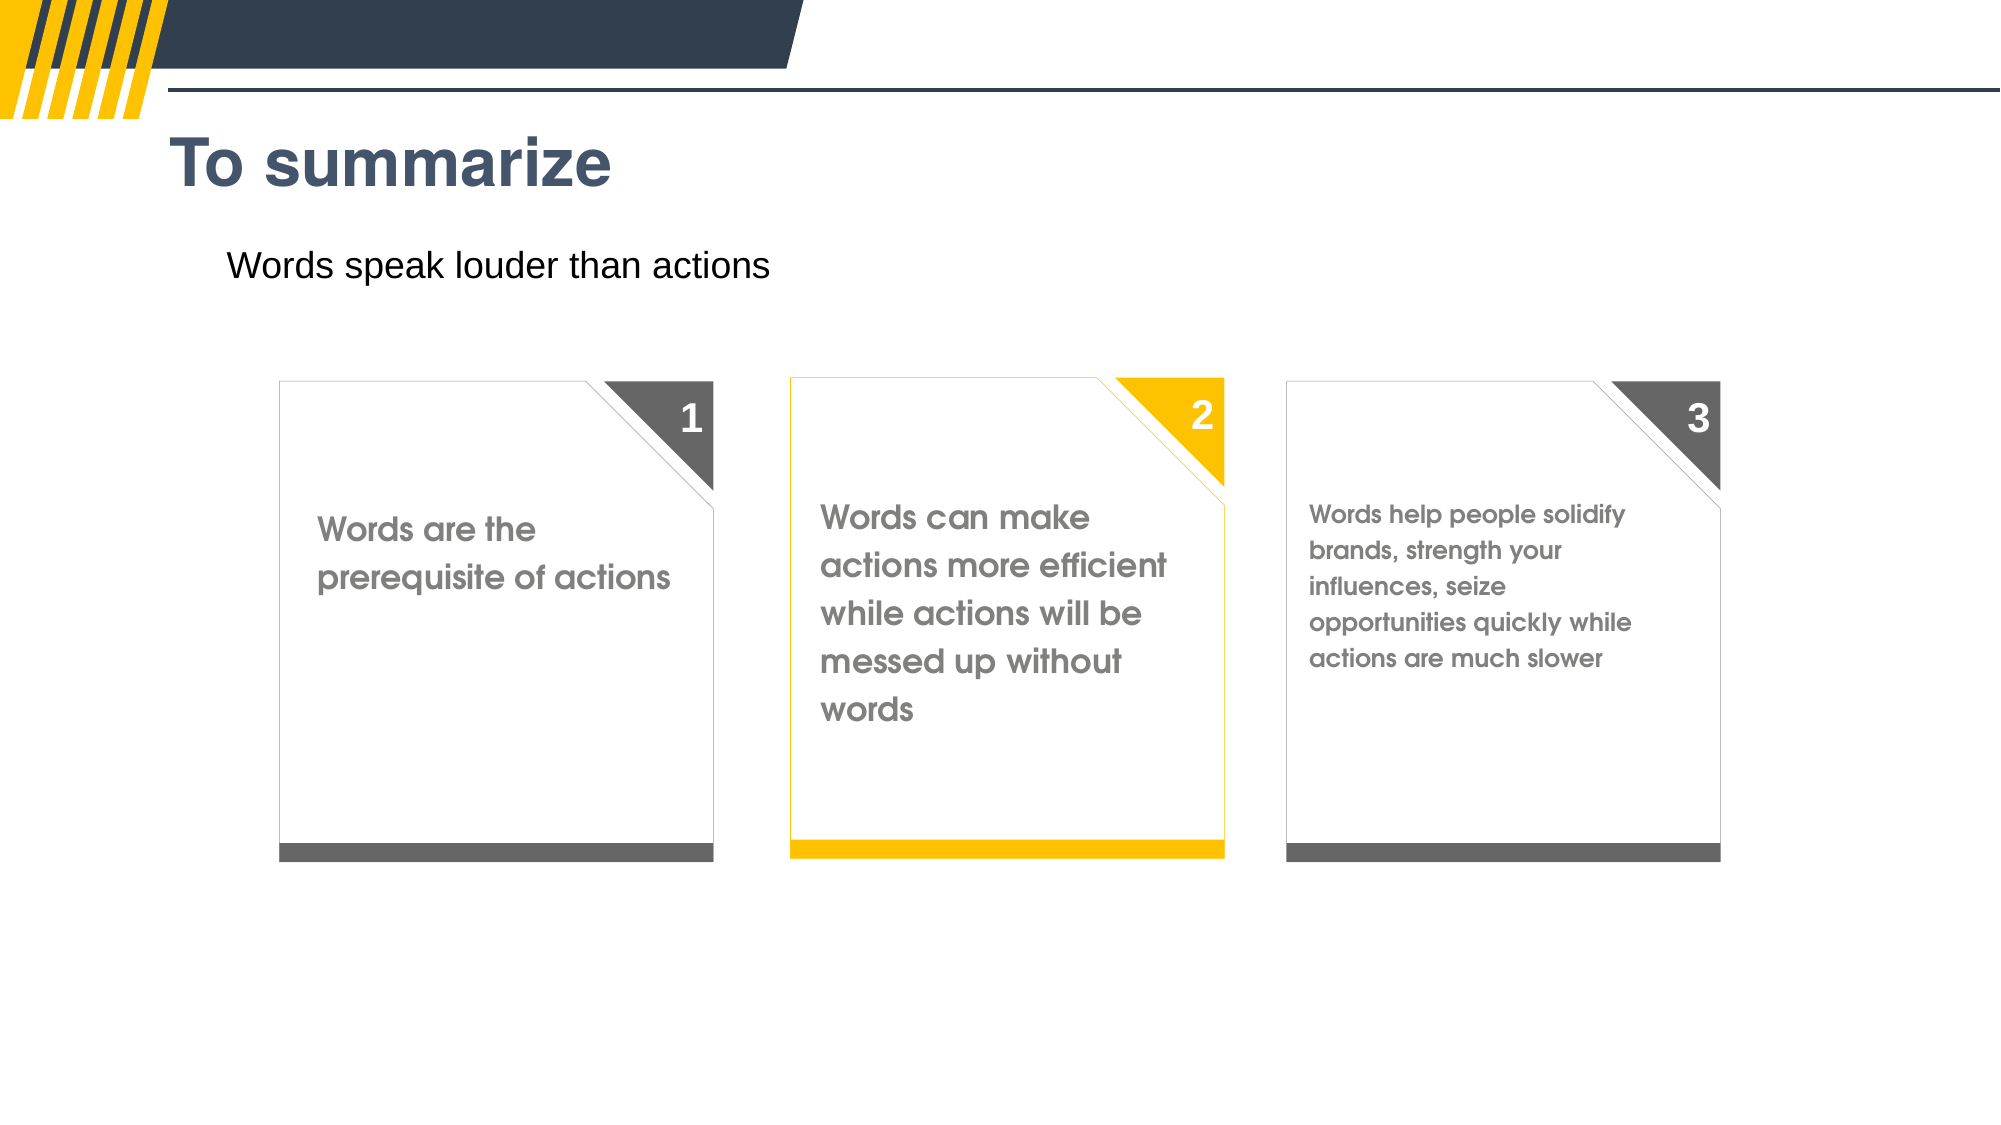

To summarize

Words speak louder than actions

2

1

3

Words can make actions more efficient while actions will be messed up without words
Words help people solidify brands, strength your influences, seize opportunities quickly while actions are much slower
Words are the prerequisite of actions